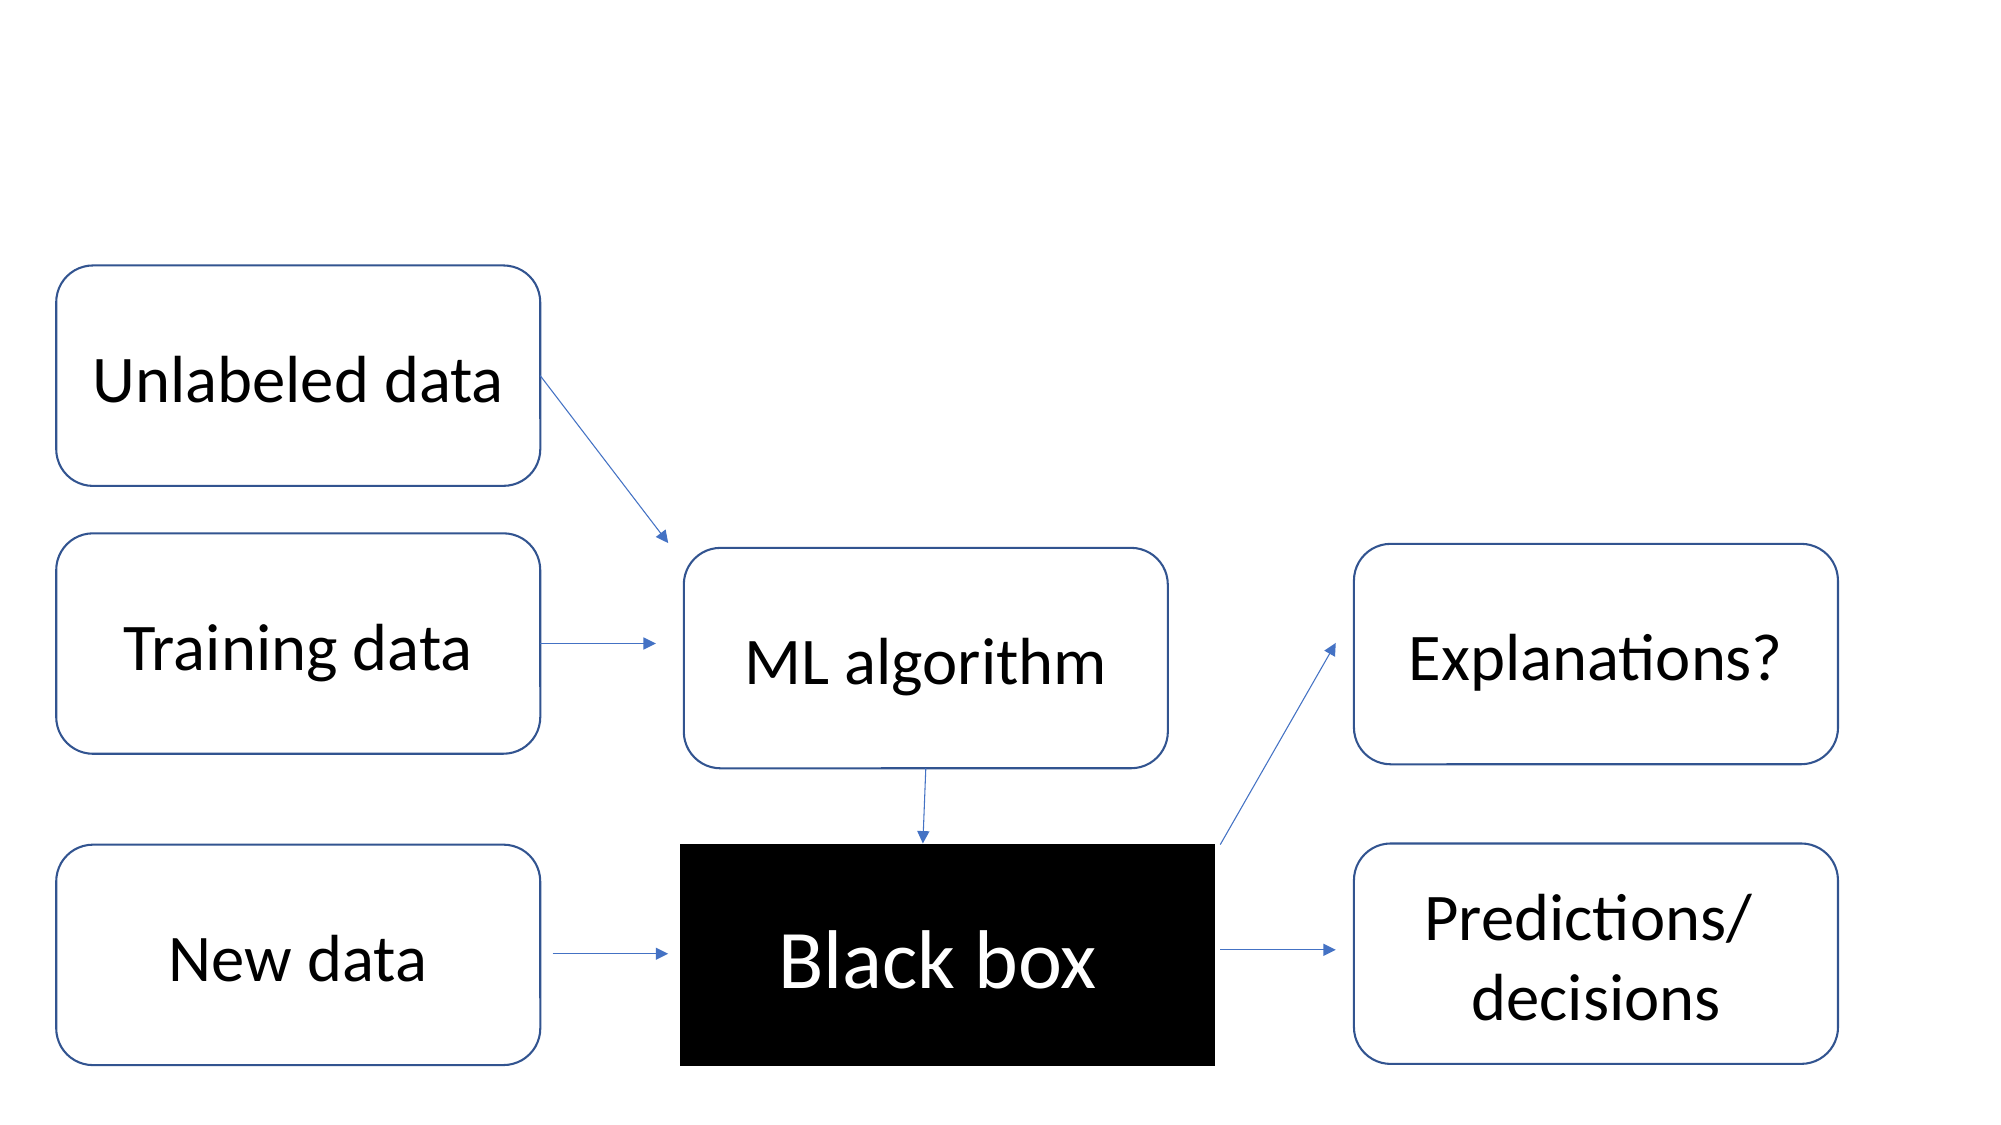

Unlabeled data
Training data
Explanations?
ML algorithm
Predictions/
decisions
New data
Black box